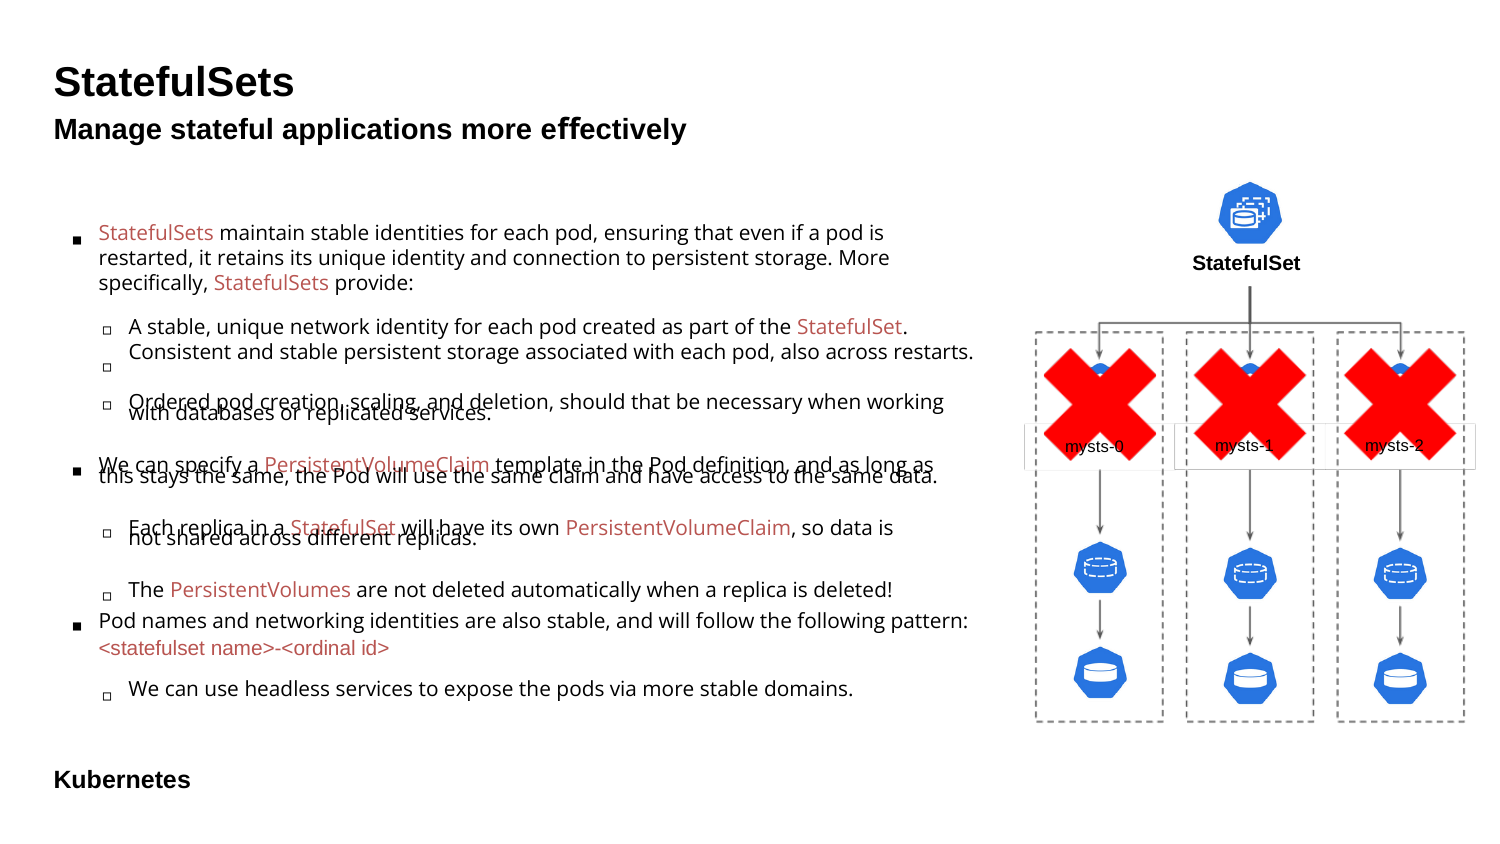

StatefulSets
Manage stateful applications more eﬀectively

StatefulSets maintain stable identities for each pod, ensuring that even if a pod is restarted, it retains its unique identity and connection to persistent storage. More speciﬁcally, StatefulSets provide:
■

StatefulSet

A stable, unique network identity for each pod created as part of the StatefulSet.
Consistent and stable persistent storage associated with each pod, also across restarts.
Ordered pod creation, scaling, and deletion, should that be necessary when working
with databases or replicated services.
□ □ □

We can specify a PersistentVolumeClaim template in the Pod deﬁnition, and as long as
this stays the same, the Pod will use the same claim and have access to the same data.
■
mysts-1
mysts-2
mysts-0
Each replica in a StatefulSet will have its own PersistentVolumeClaim, so data is
not shared across diﬀerent replicas.
The PersistentVolumes are not deleted automatically when a replica is deleted!
□

□
Pod names and networking identities are also stable, and will follow the following pattern:
<statefulset name>-<ordinal id>
■

We can use headless services to expose the pods via more stable domains.
□

Kubernetes